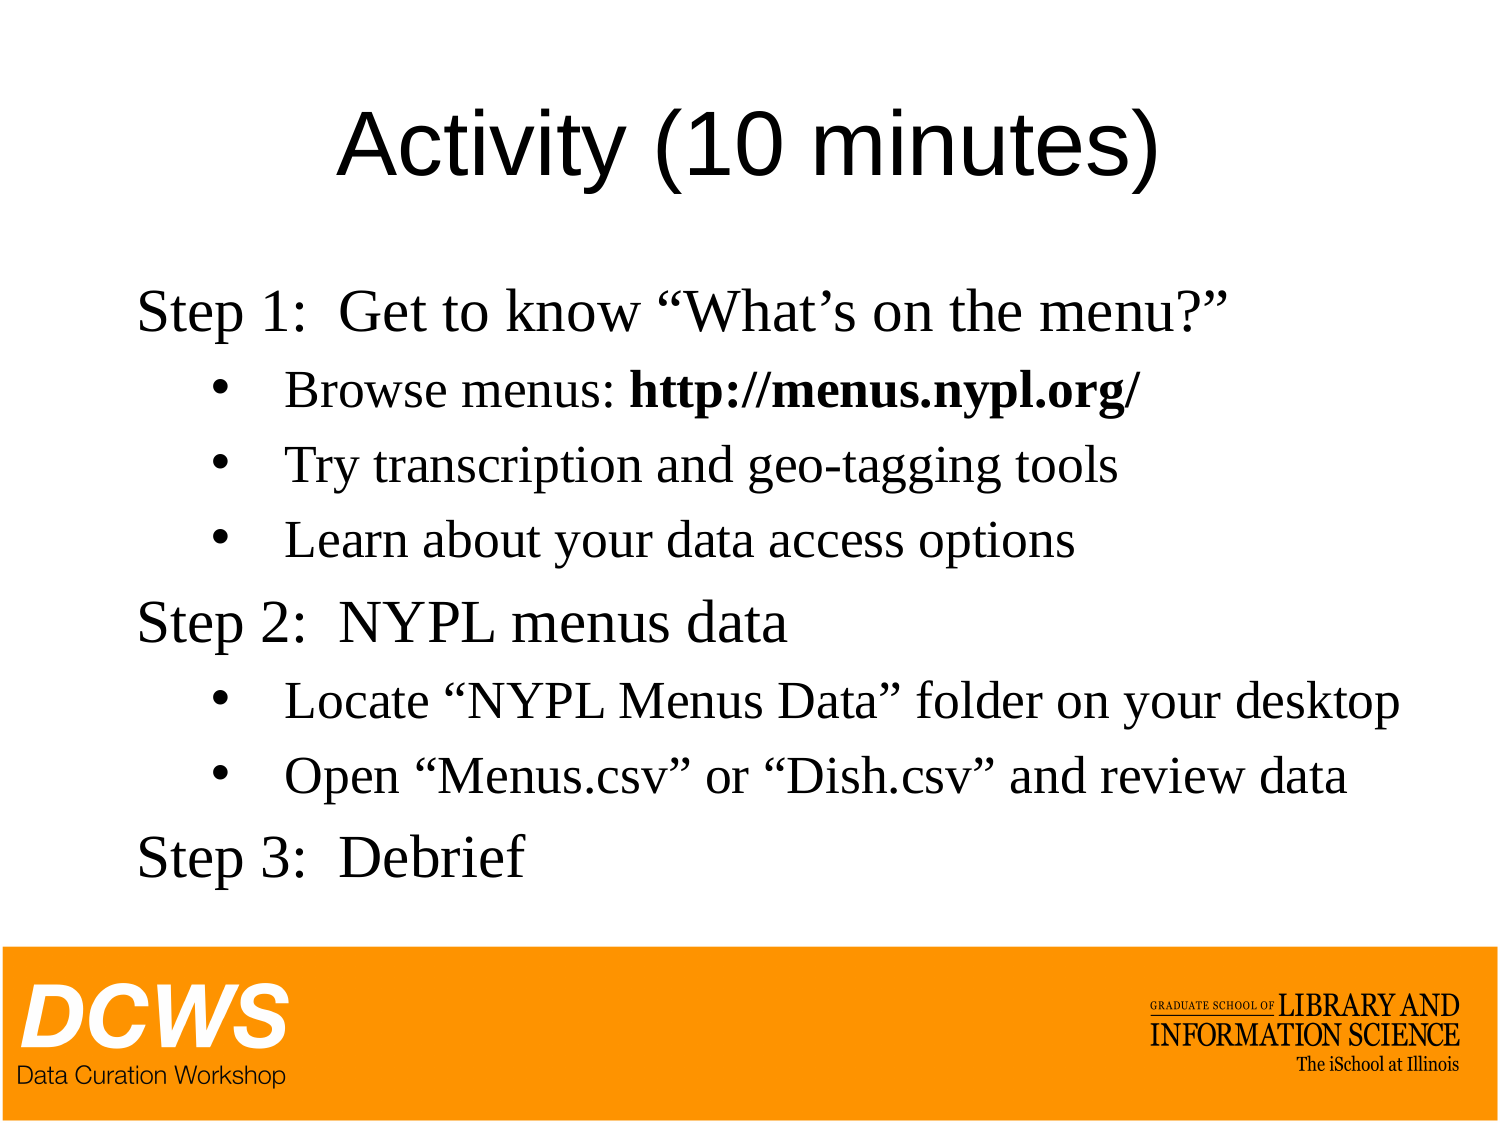

# Activity (10 minutes)
Step 1:  Get to know “What’s on the menu?”
  Browse menus: http://menus.nypl.org/
  Try transcription and geo-tagging tools
  Learn about your data access options
Step 2:  NYPL menus data
  Locate “NYPL Menus Data” folder on your desktop
  Open “Menus.csv” or “Dish.csv” and review data
Step 3:  Debrief